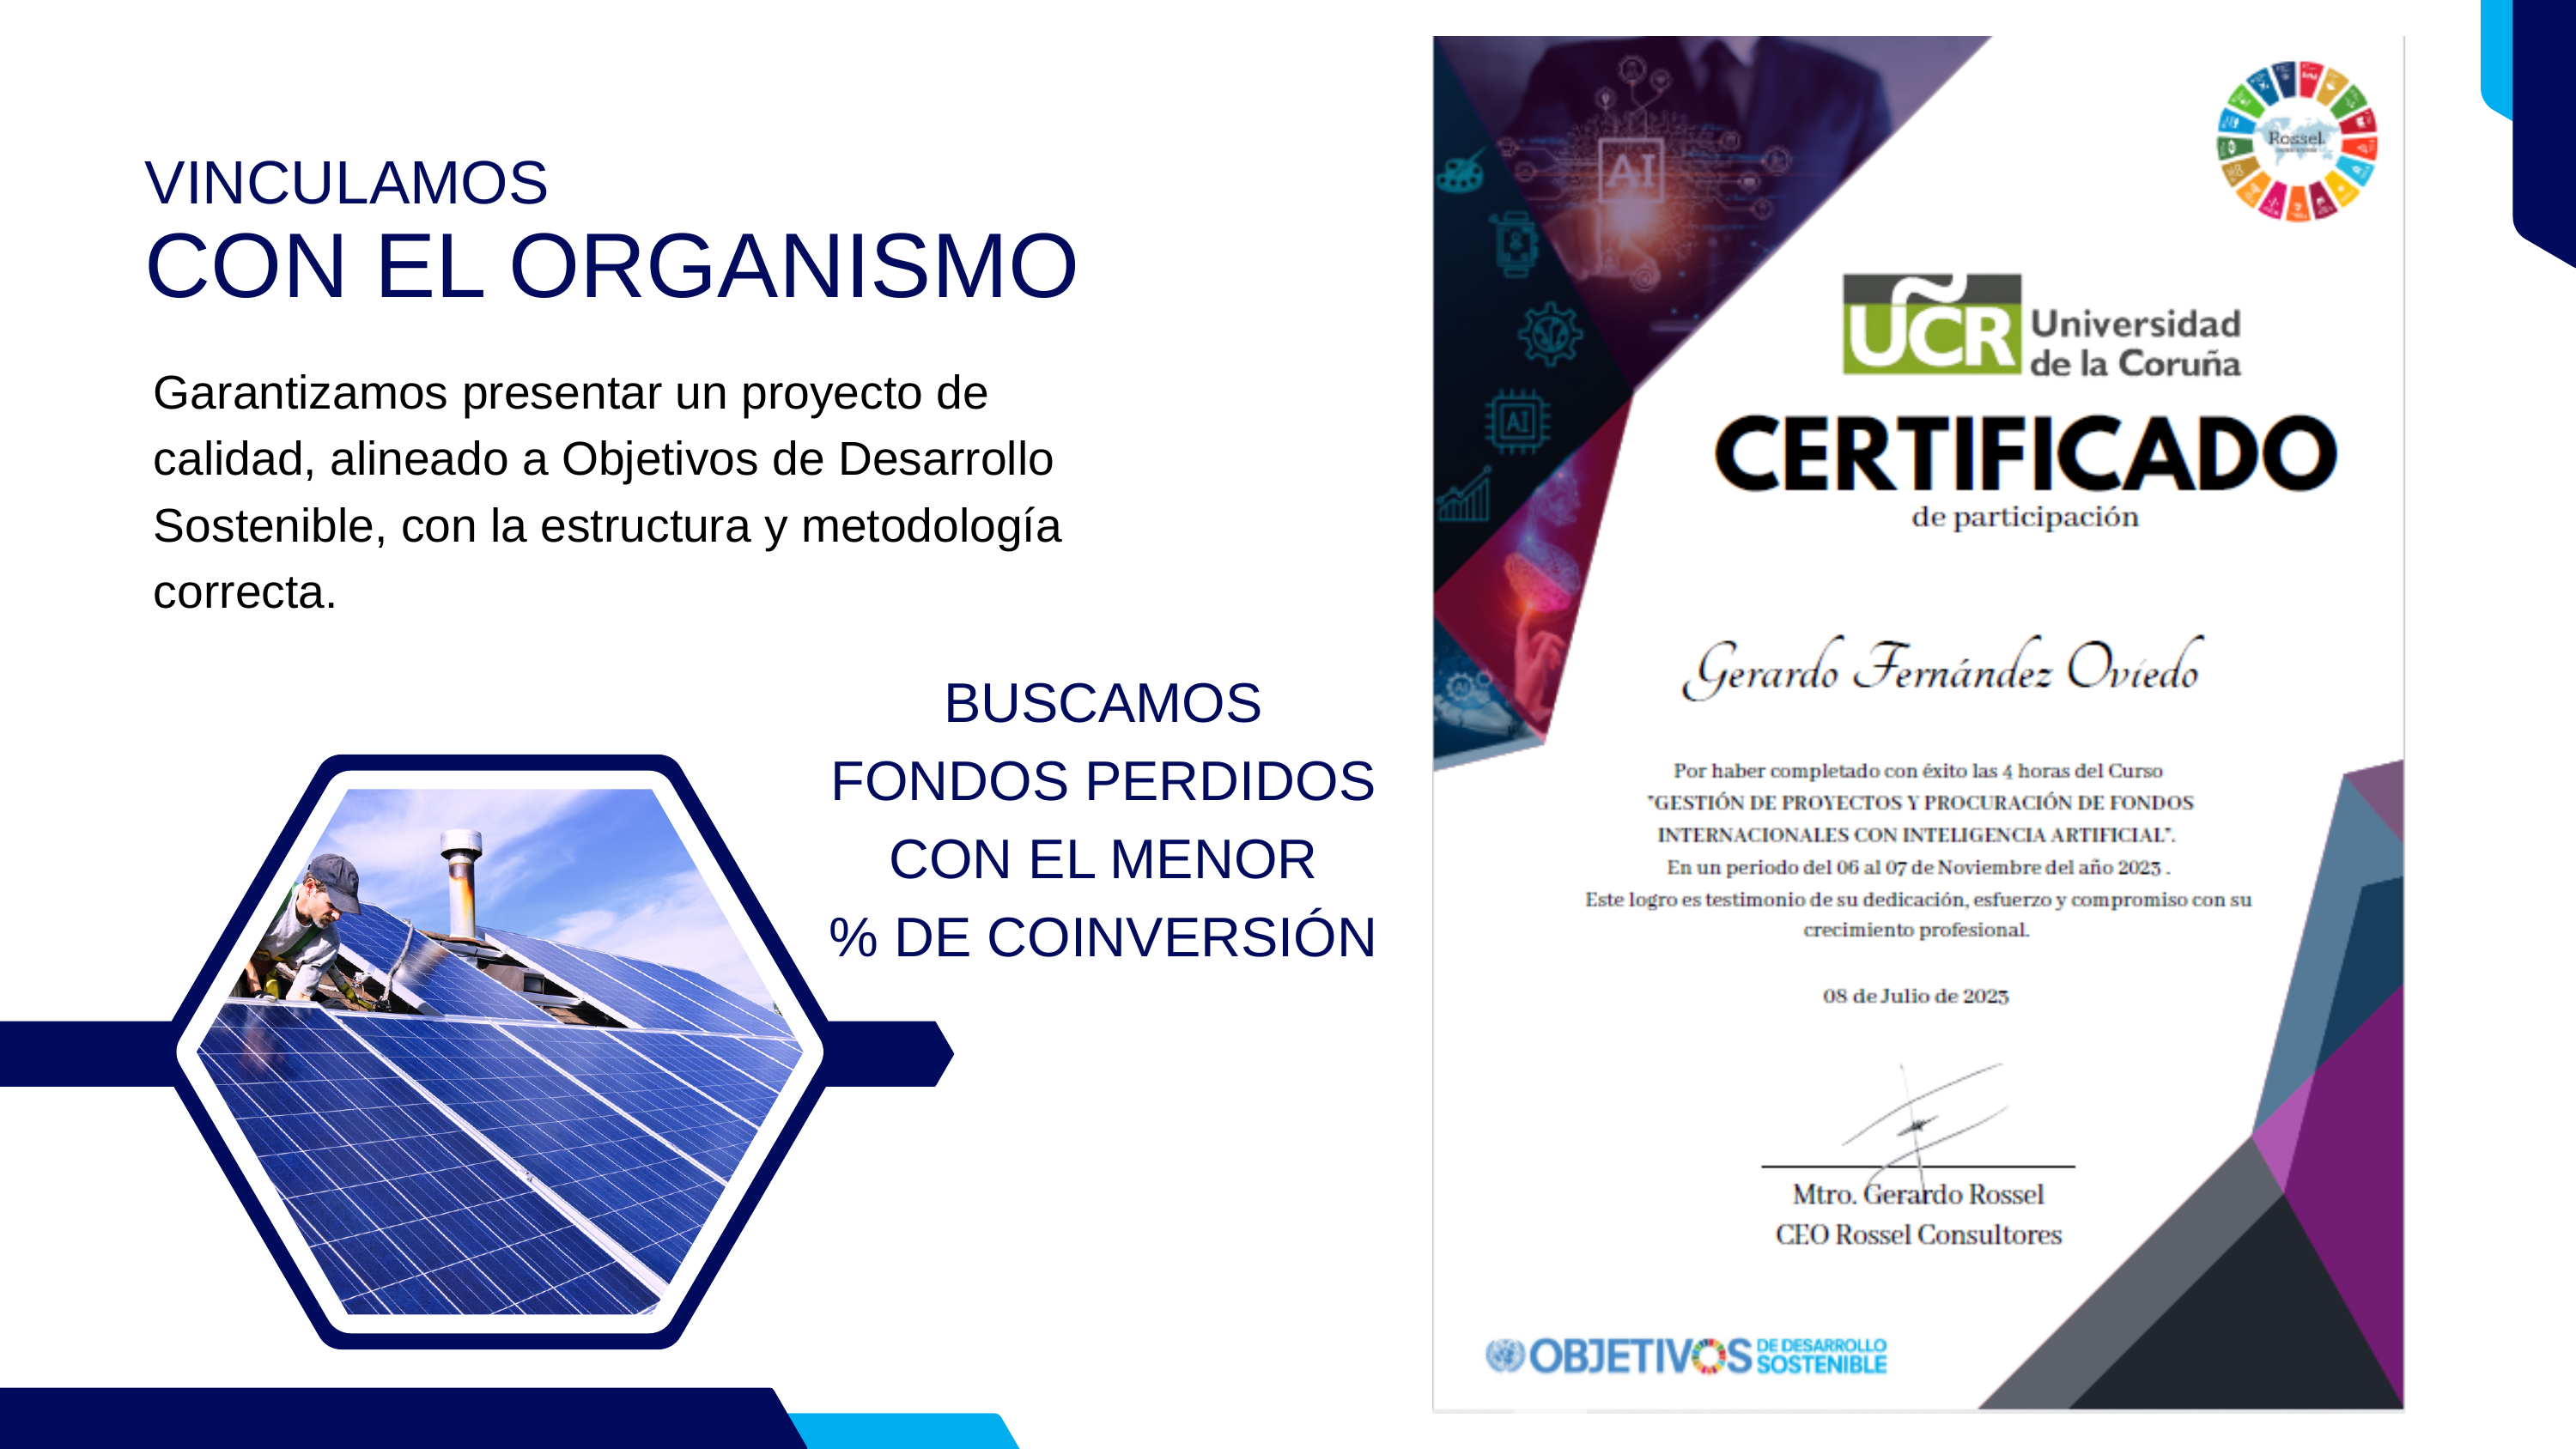

VINCULAMOS
CON EL ORGANISMO
Garantizamos presentar un proyecto de calidad, alineado a Objetivos de Desarrollo Sostenible, con la estructura y metodología correcta.
BUSCAMOS
FONDOS PERDIDOS
CON EL MENOR
% DE COINVERSIÓN